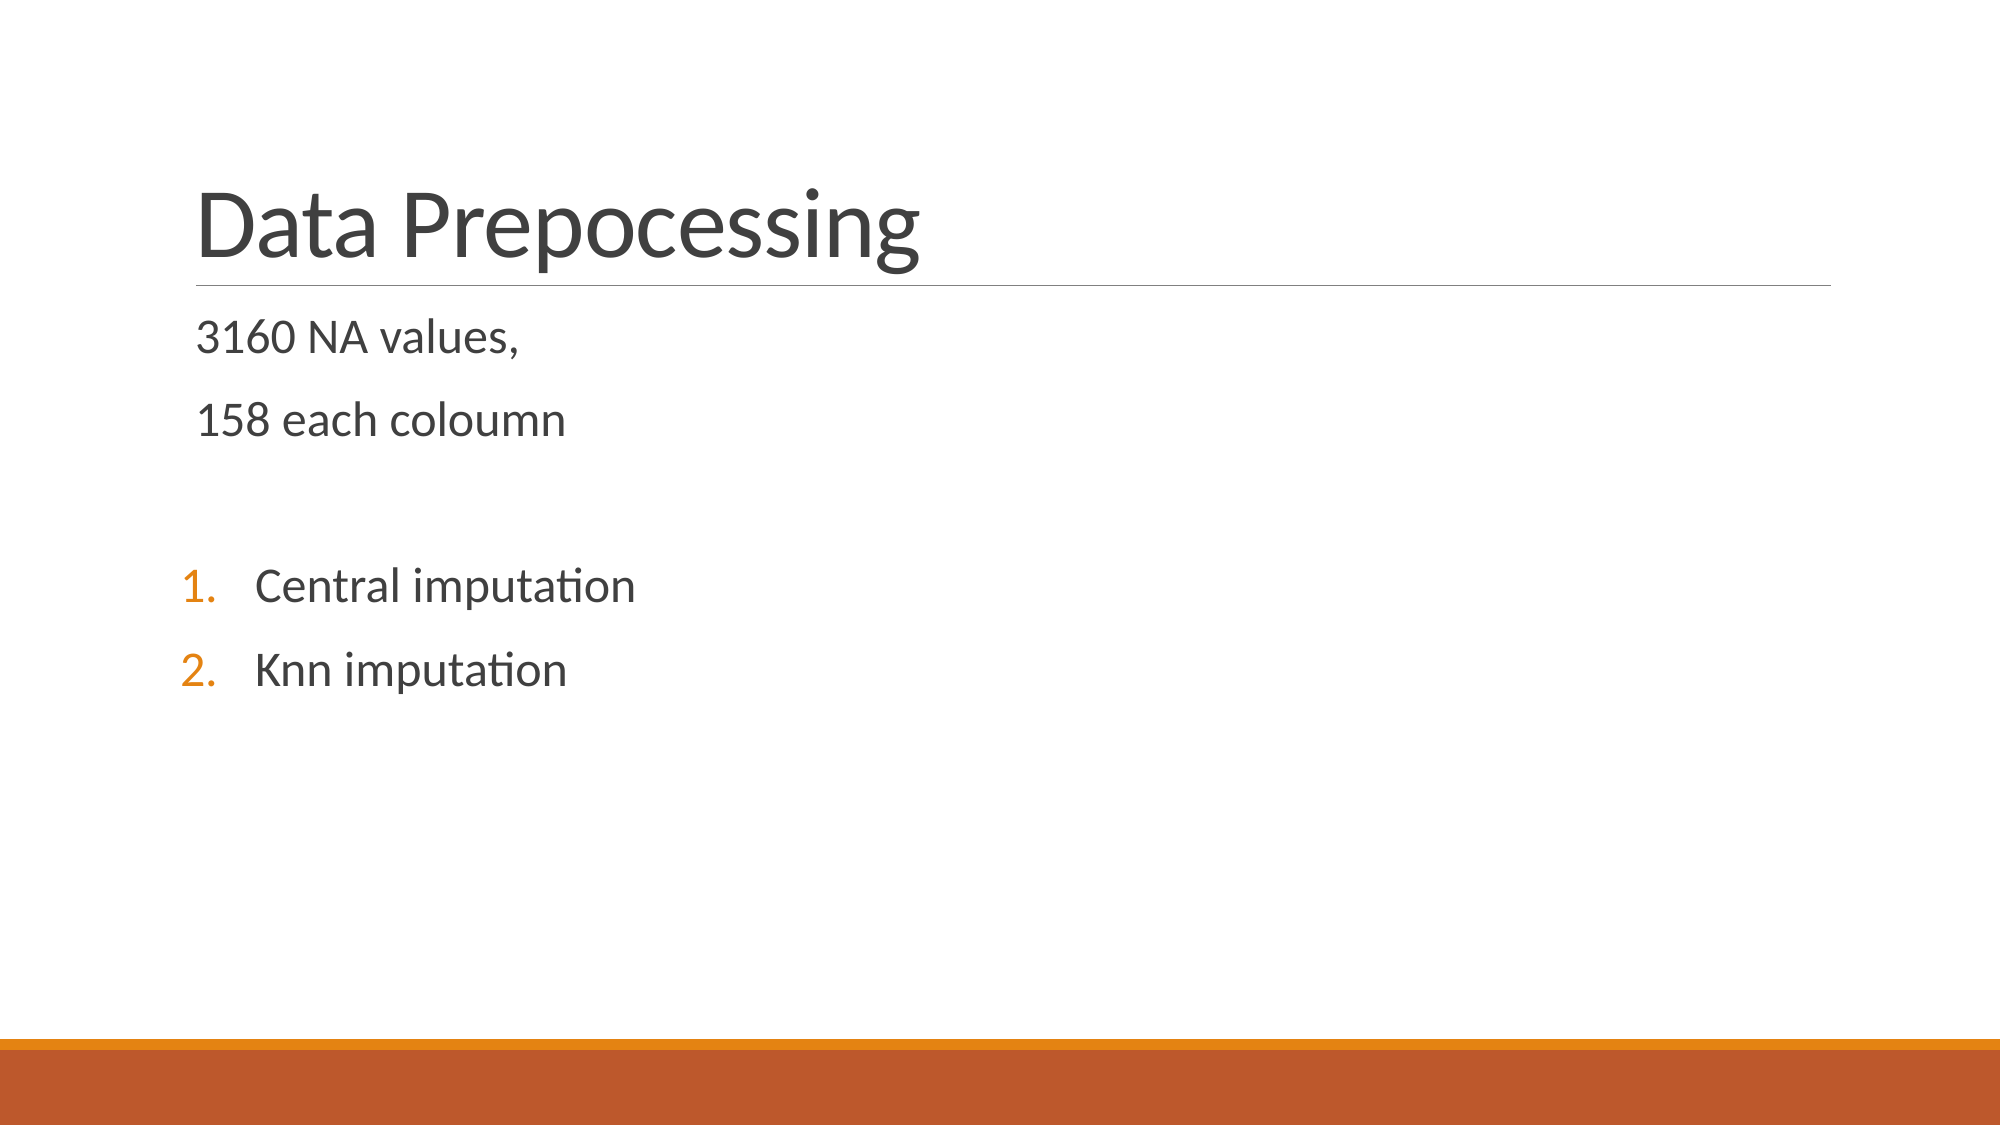

# Data Prepocessing
3160 NA values,
158 each coloumn

Central imputation
Knn imputation